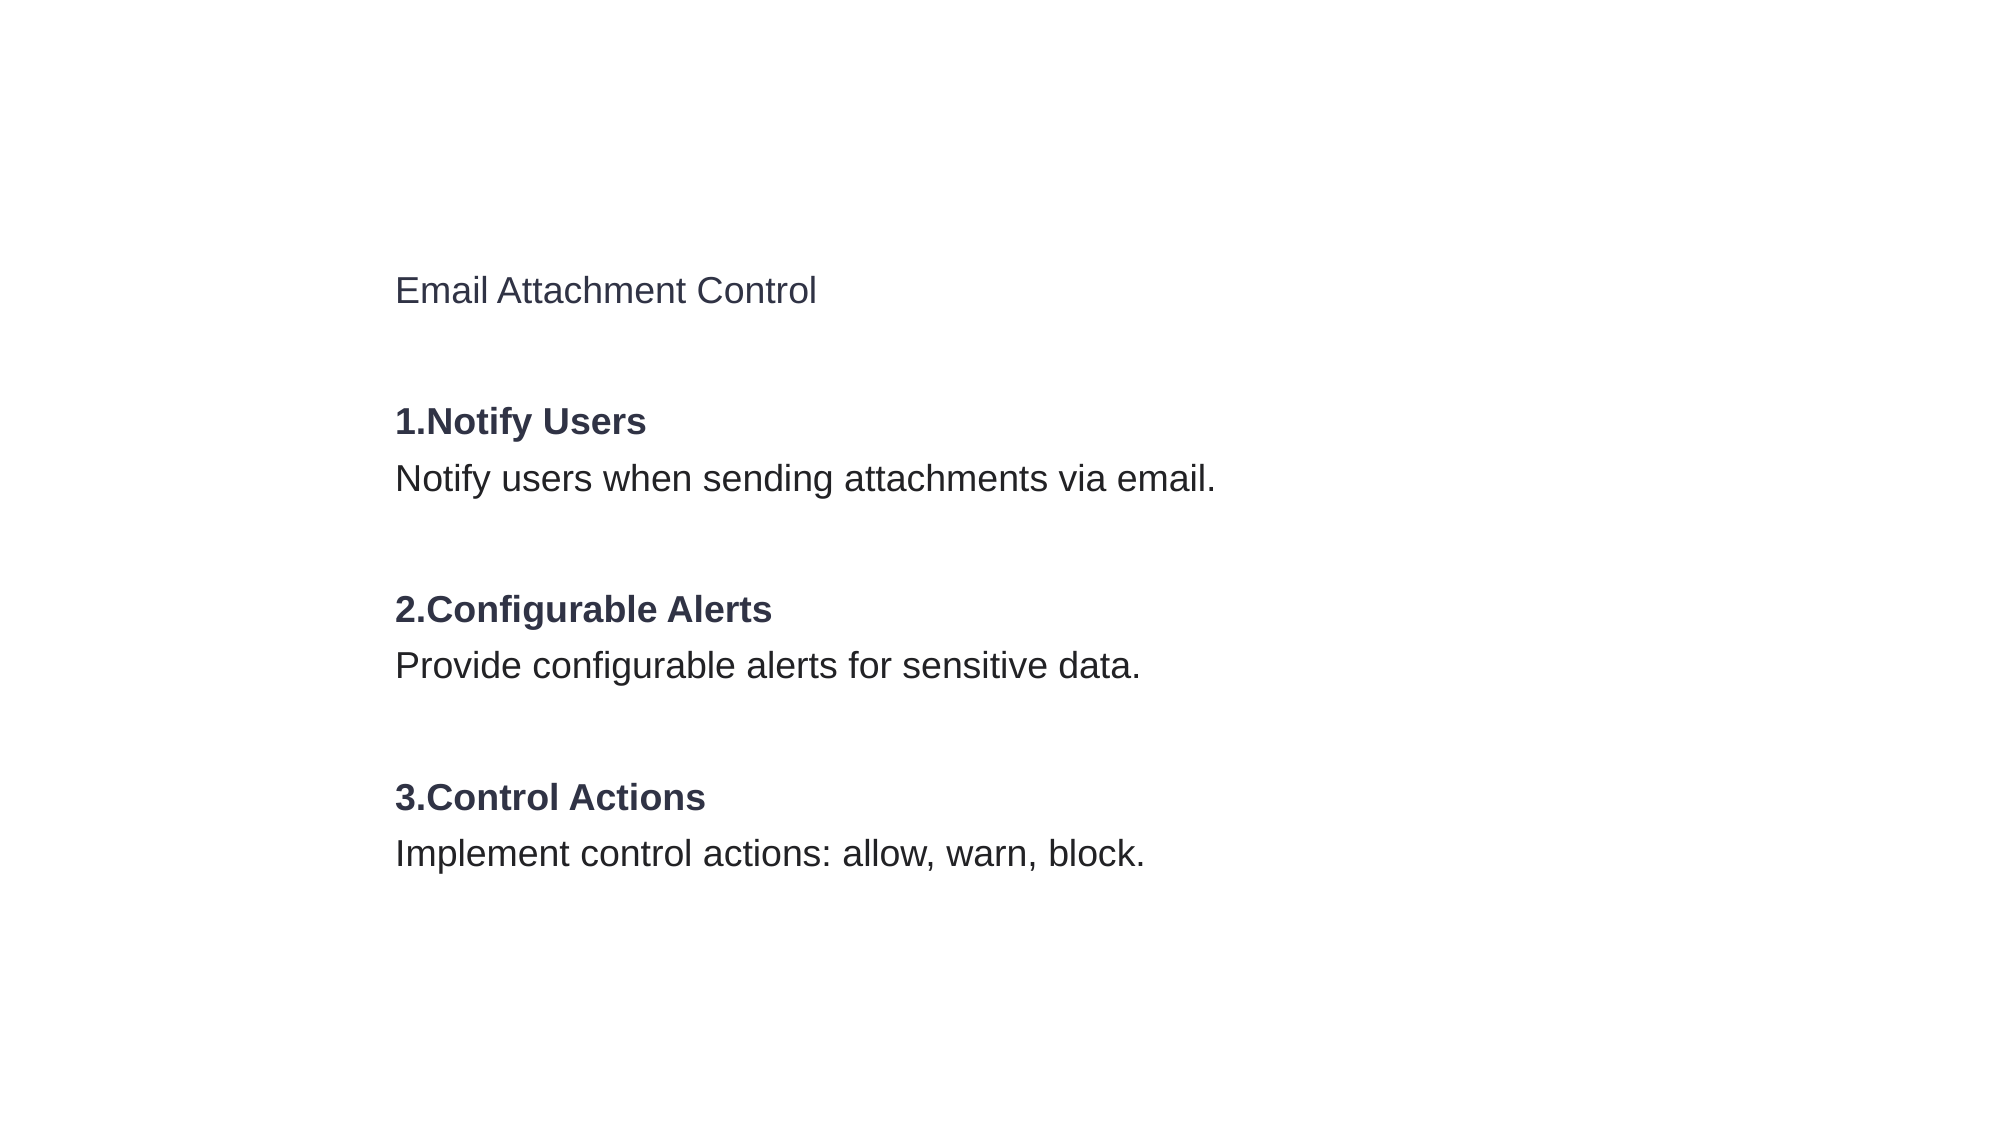

Email Attachment Control

1.Notify Users
Notify users when sending attachments via email.

2.Configurable Alerts
Provide configurable alerts for sensitive data.

3.Control Actions
Implement control actions: allow, warn, block.